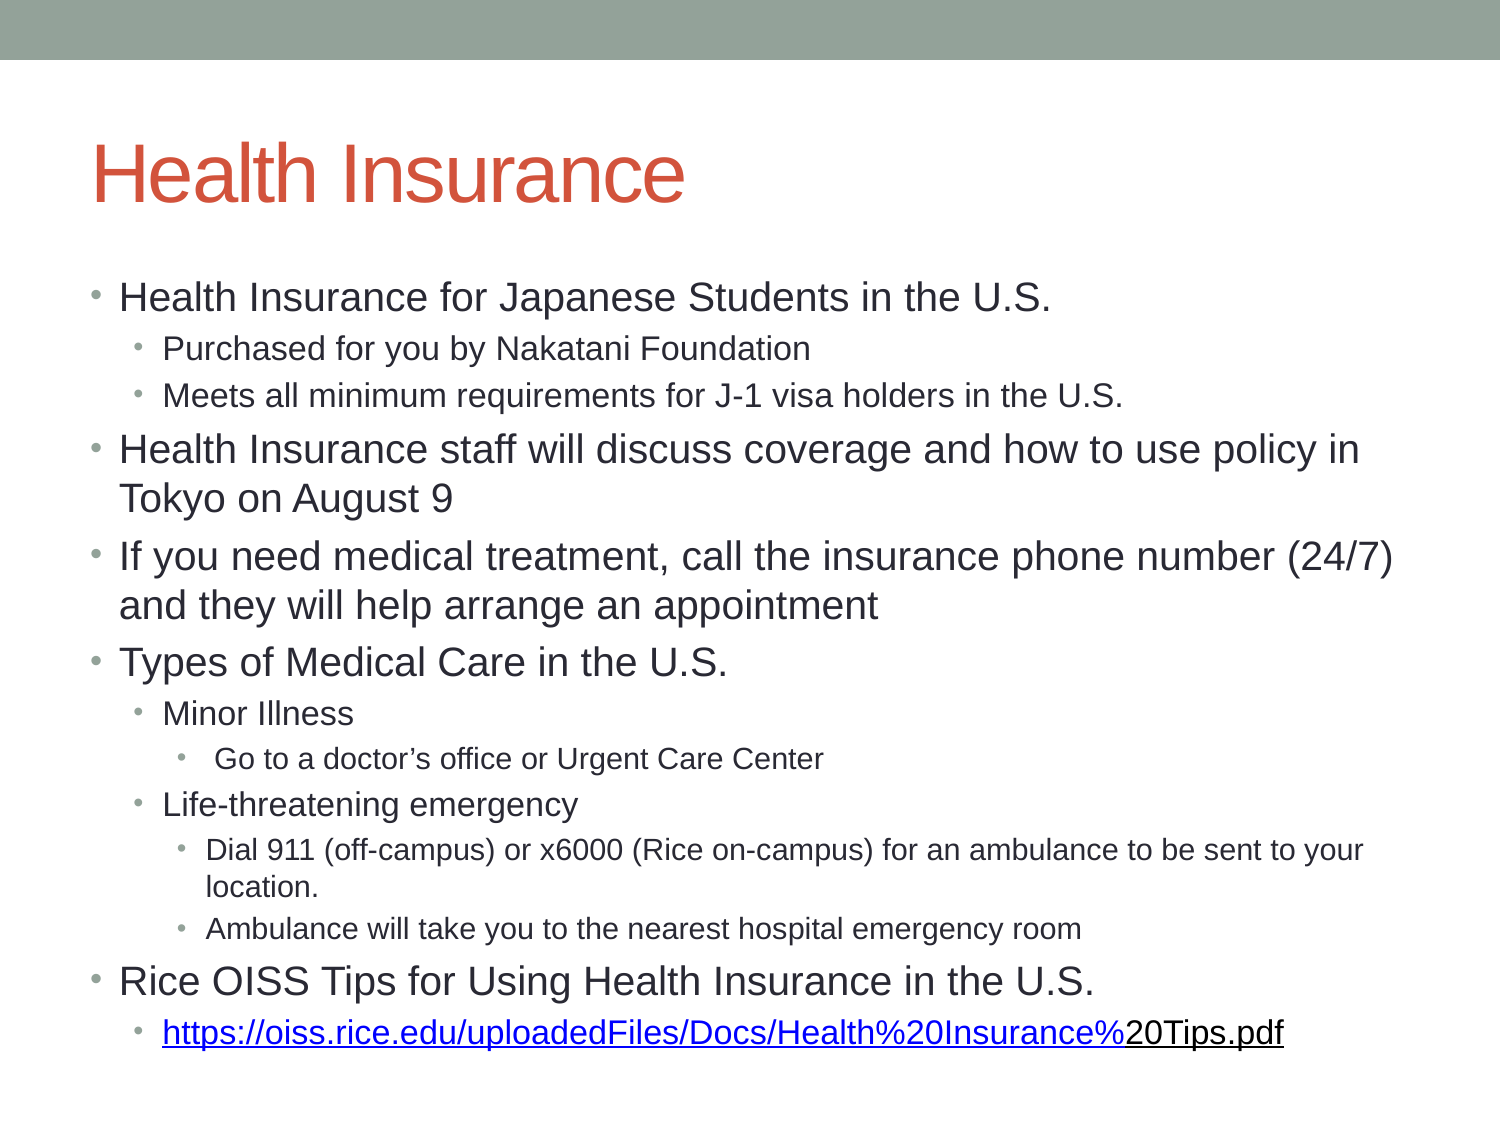

# Health Insurance
Health Insurance for Japanese Students in the U.S.
Purchased for you by Nakatani Foundation
Meets all minimum requirements for J-1 visa holders in the U.S.
Health Insurance staff will discuss coverage and how to use policy in Tokyo on August 9
If you need medical treatment, call the insurance phone number (24/7) and they will help arrange an appointment
Types of Medical Care in the U.S.
Minor Illness
 Go to a doctor’s office or Urgent Care Center
Life-threatening emergency
Dial 911 (off-campus) or x6000 (Rice on-campus) for an ambulance to be sent to your location.
Ambulance will take you to the nearest hospital emergency room
Rice OISS Tips for Using Health Insurance in the U.S.
https://oiss.rice.edu/uploadedFiles/Docs/Health%20Insurance%20Tips.pdf